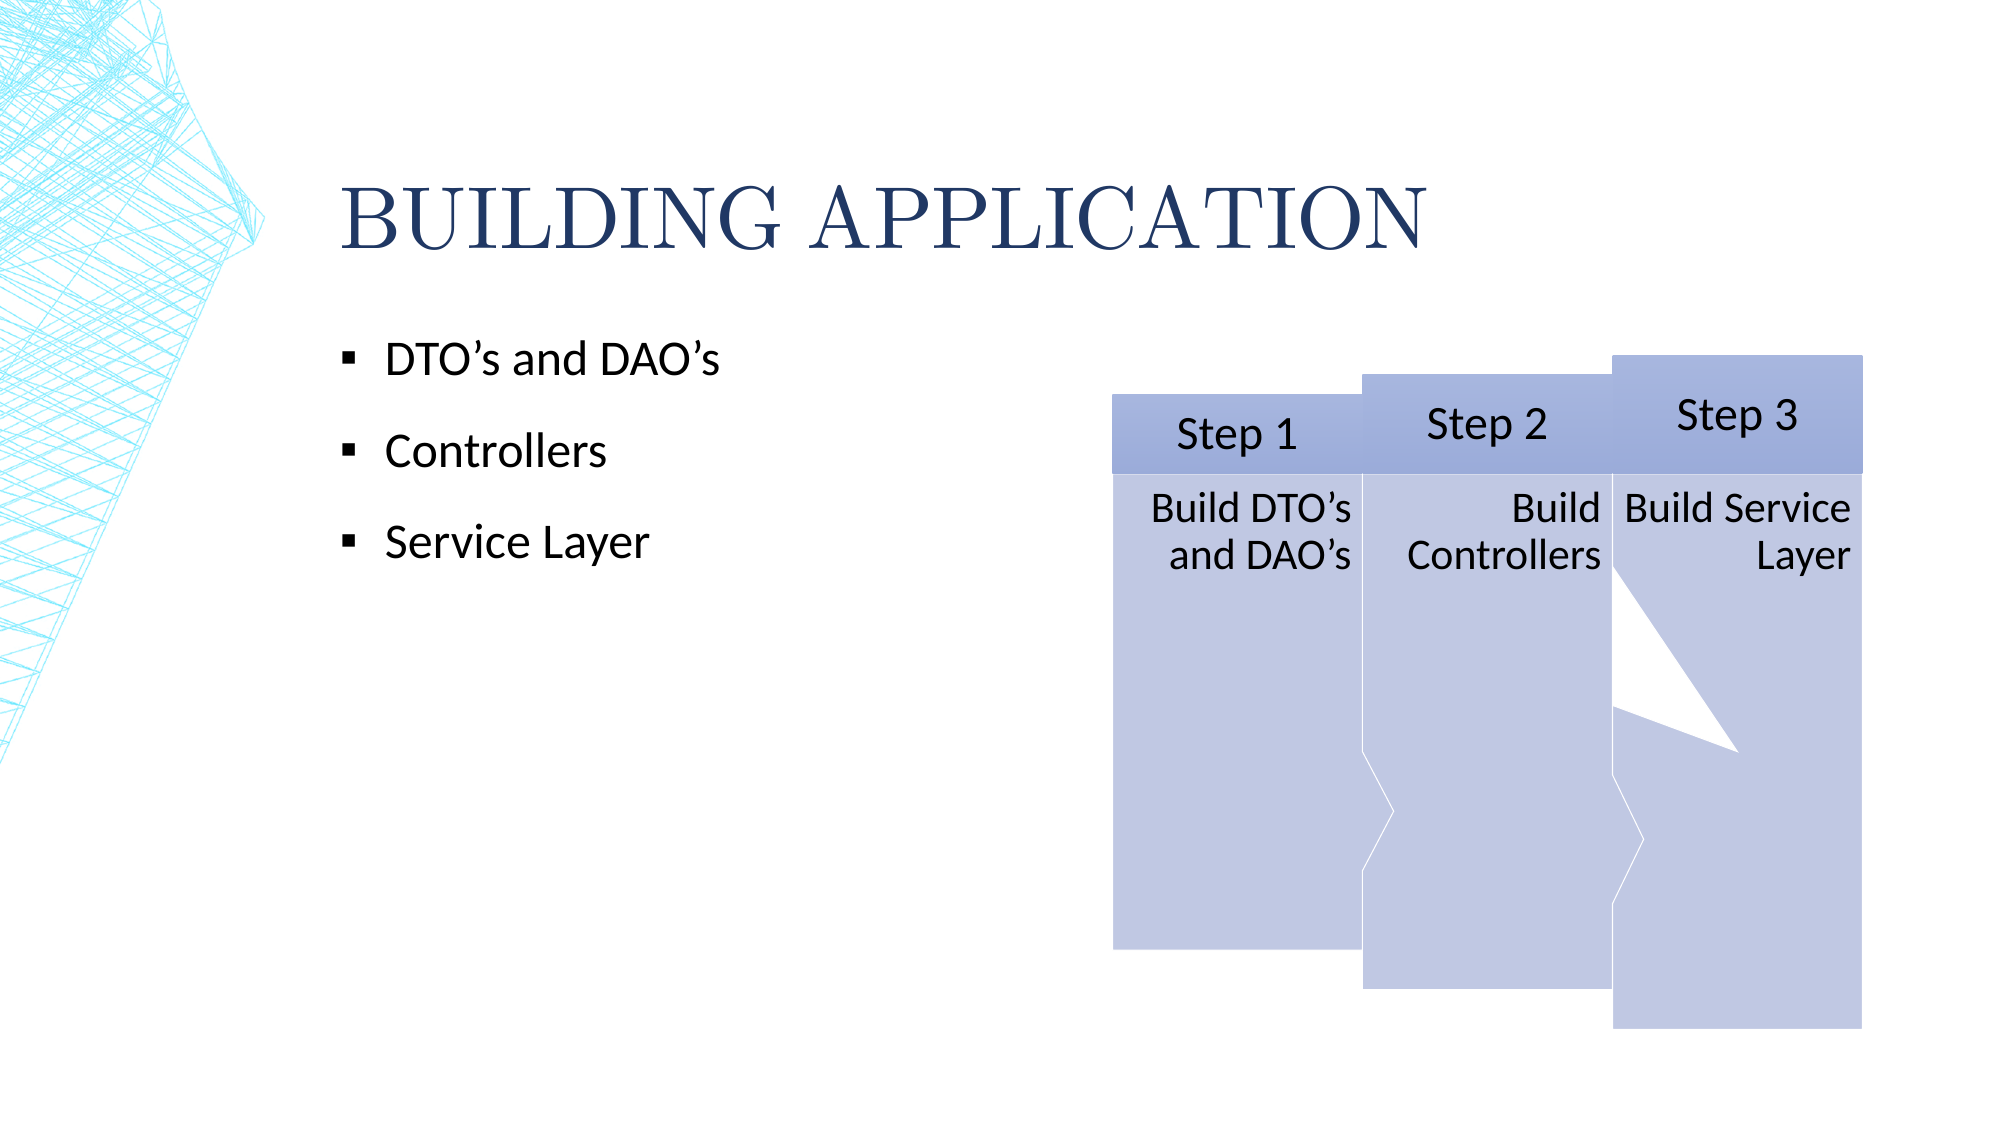

# Building Application
DTO’s and DAO’s
Controllers
Service Layer
Build Service Layer

Step 3
Build Controllers
Step 2
Build DTO’s and DAO’s
Step 1